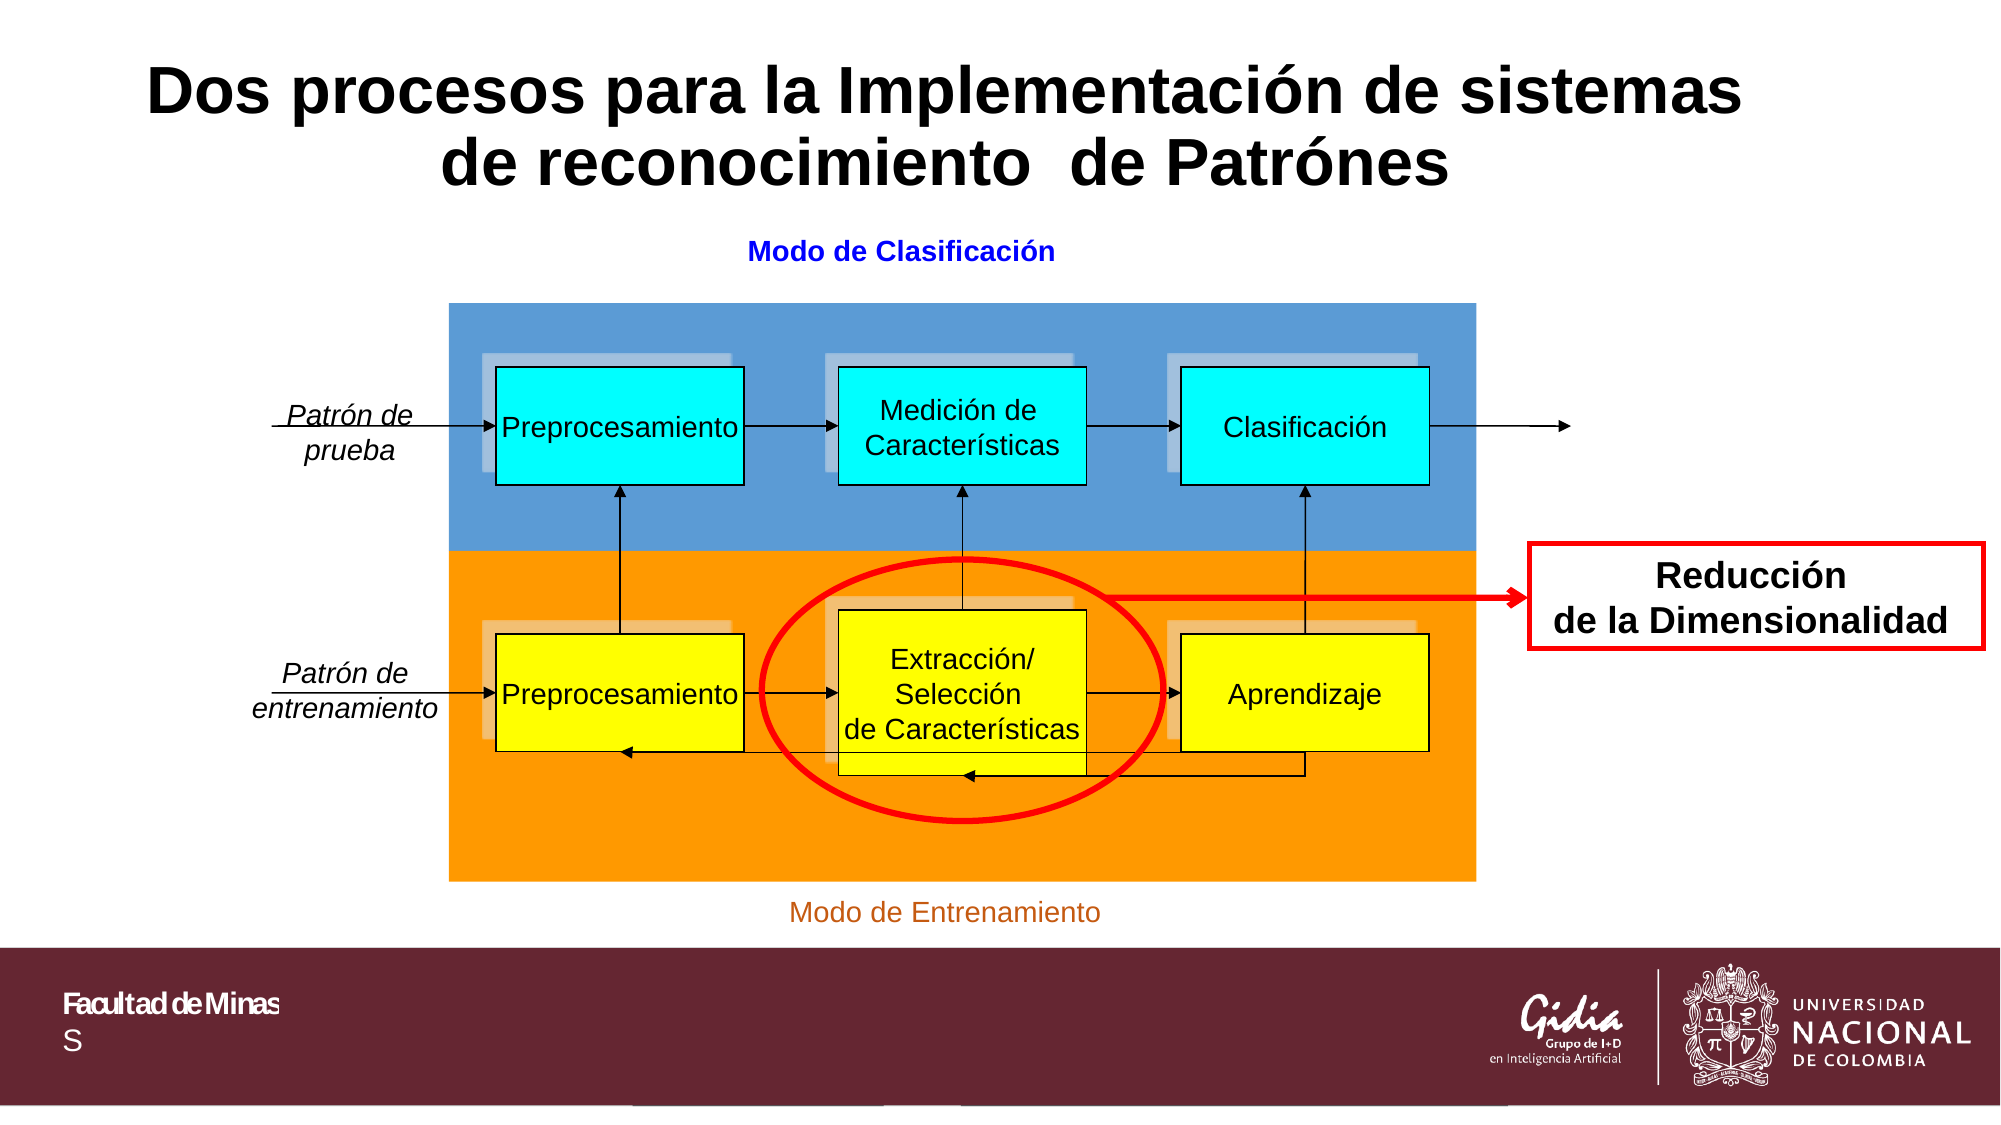

# Dos procesos para la Implementación de sistemas de reconocimiento  de Patrónes
Modo de Clasificación

Preprocesamiento
Medición de
Características
Clasificación
Patrón de
prueba
Reducción
de la Dimensionalidad

Extracción/
Selección
de Características
Preprocesamiento
Aprendizaje
Patrón de
entrenamiento
Modo de Entrenamiento